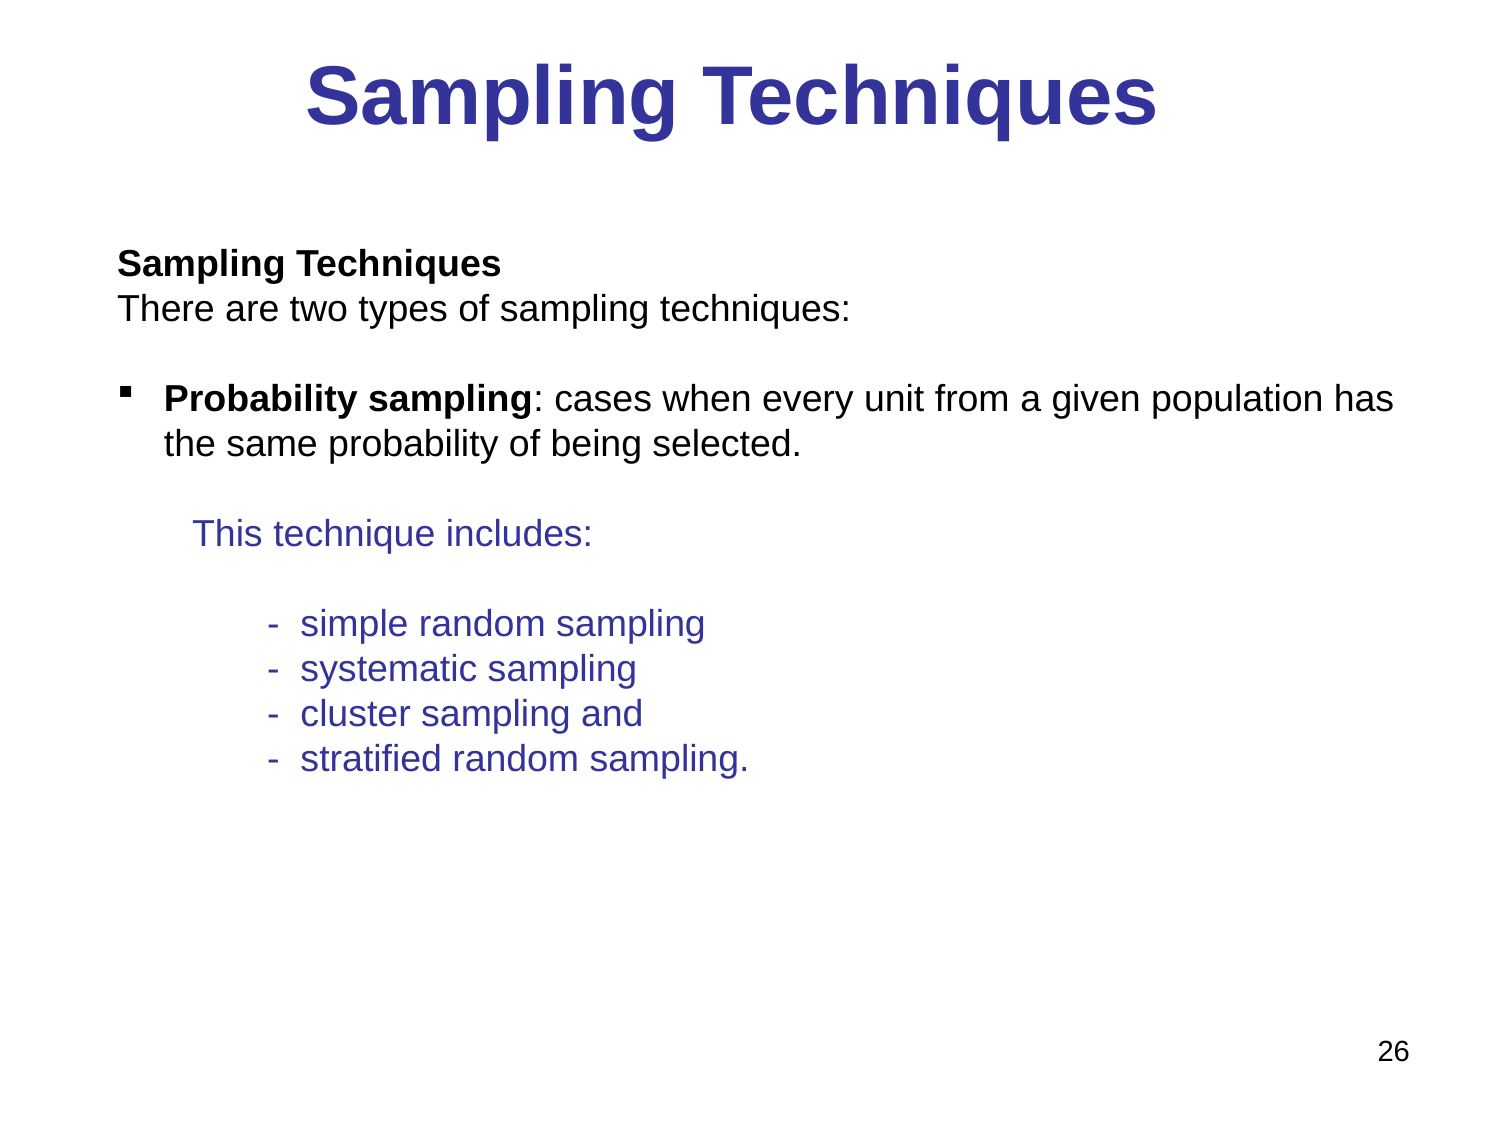

# Sampling Techniques

Sampling Techniques
There are two types of sampling techniques:

Probability sampling: cases when every unit from a given population has the same probability of being selected.

This technique includes:

-  simple random sampling
-  systematic sampling
-  cluster sampling and
-  stratified random sampling.

26